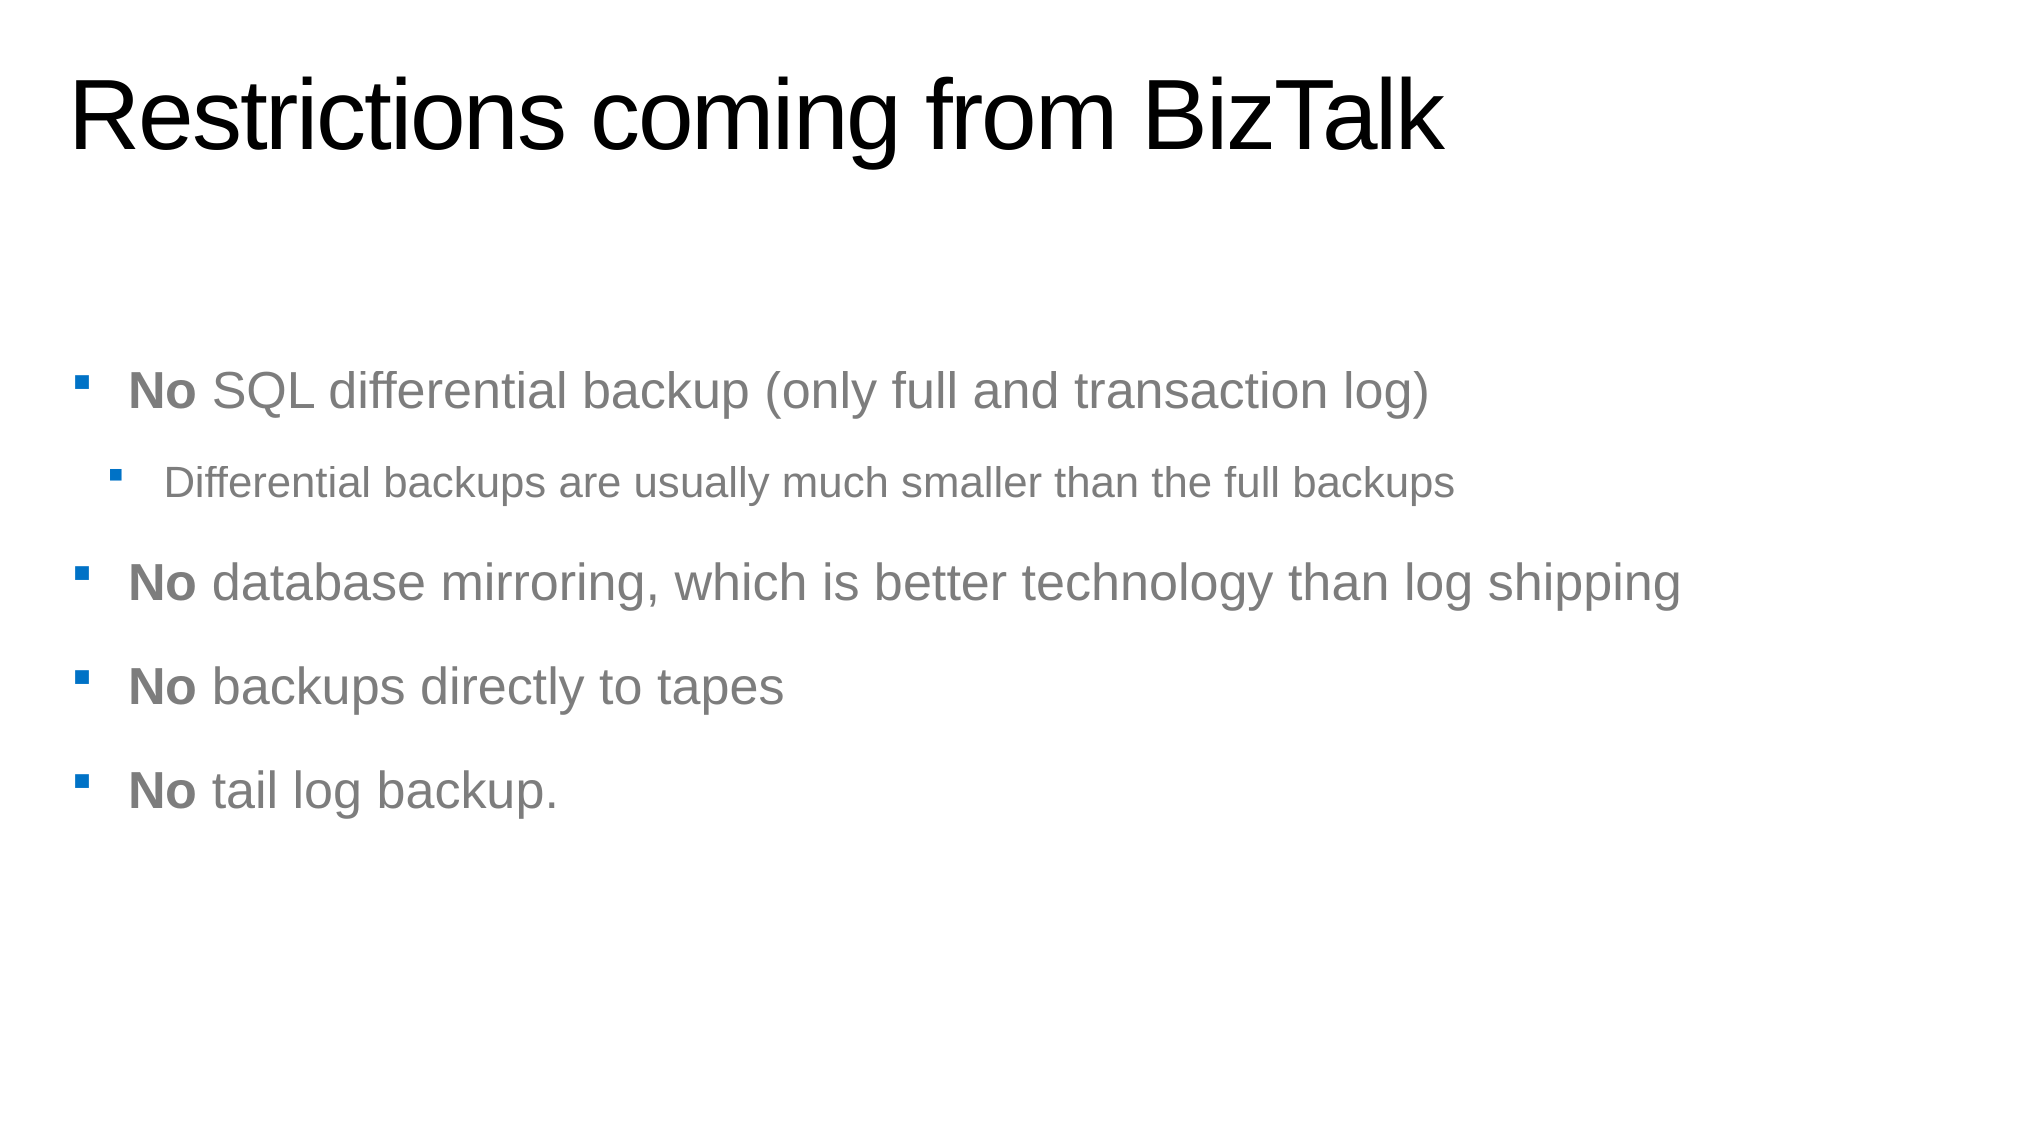

# Restrictions coming from BizTalk
No SQL differential backup (only full and transaction log)
Differential backups are usually much smaller than the full backups
No database mirroring, which is better technology than log shipping
No backups directly to tapes
No tail log backup.